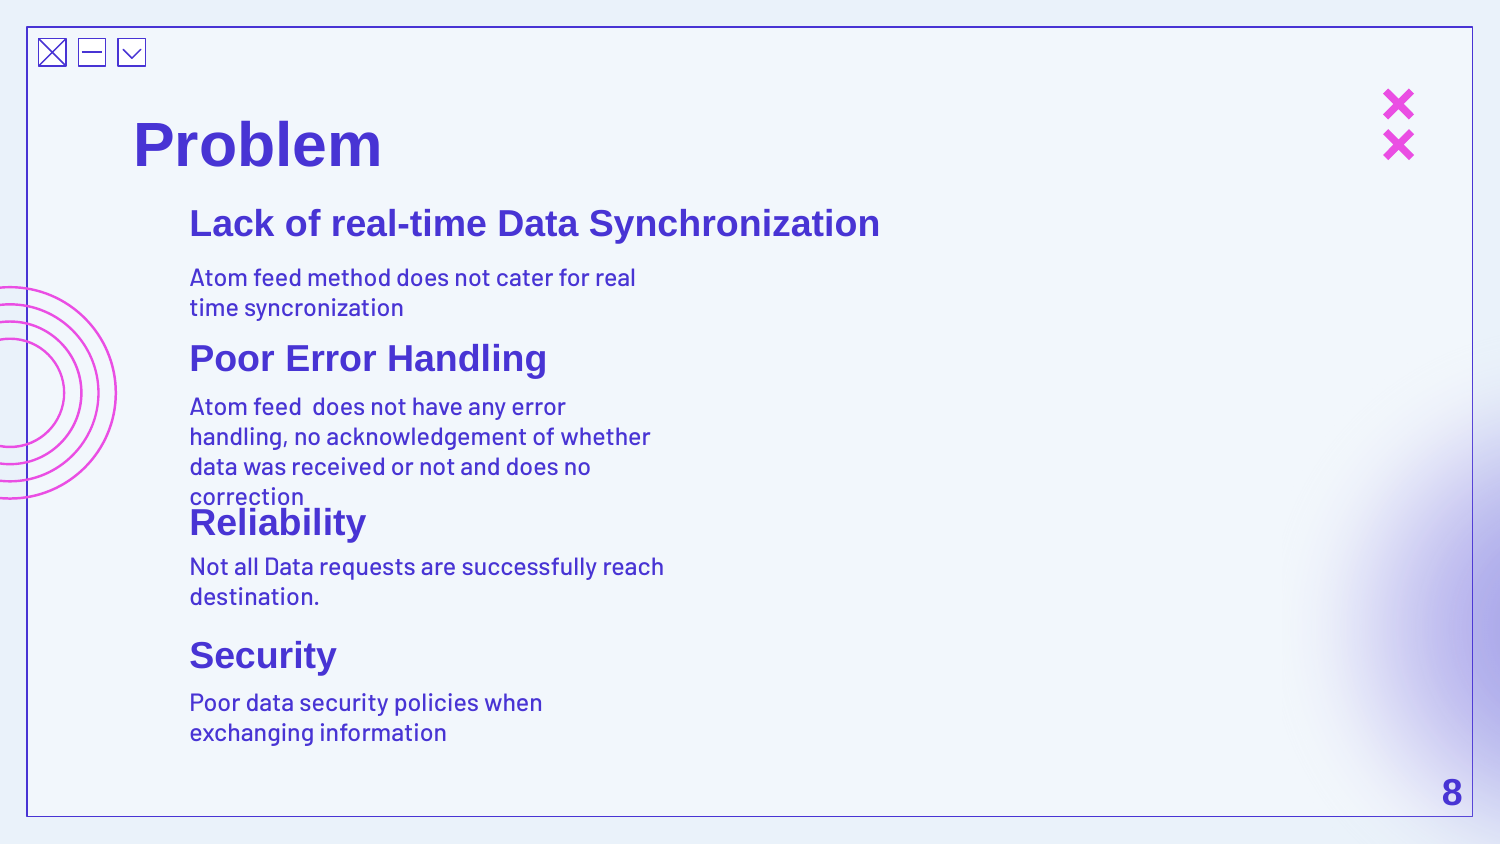

# Problem
Lack of real-time Data Synchronization
Atom feed method does not cater for real time syncronization
Poor Error Handling
Atom feed  does not have any error handling, no acknowledgement of whether data was received or not and does no correction
Reliability
Not all Data requests are successfully reach destination.
Security
Poor data security policies when exchanging information
8